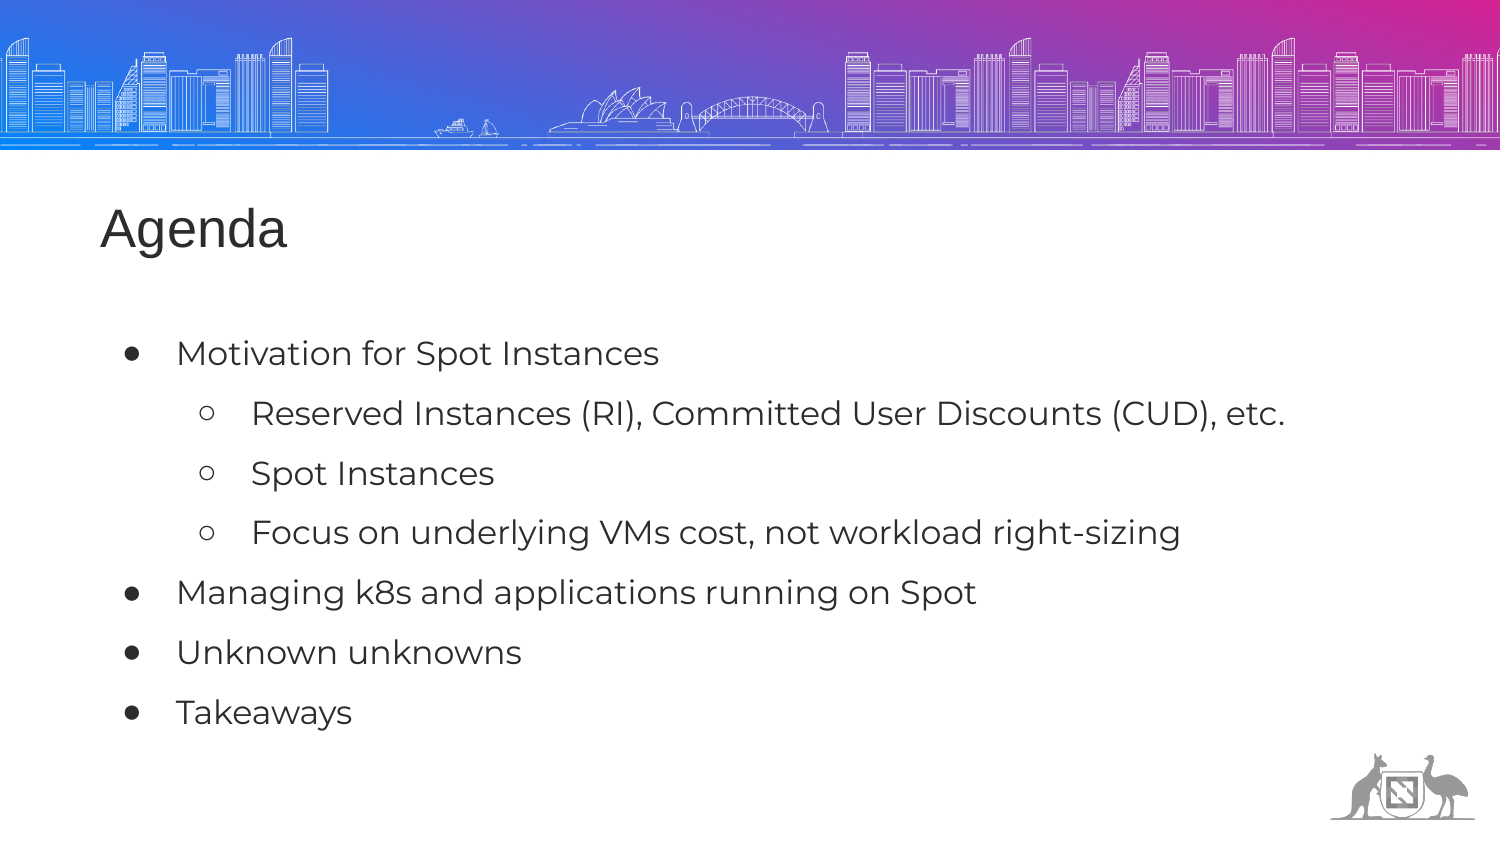

# Agenda
Motivation for Spot Instances
Reserved Instances (RI), Committed User Discounts (CUD), etc.
Spot Instances
Focus on underlying VMs cost, not workload right-sizing
Managing k8s and applications running on Spot
Unknown unknowns
Takeaways